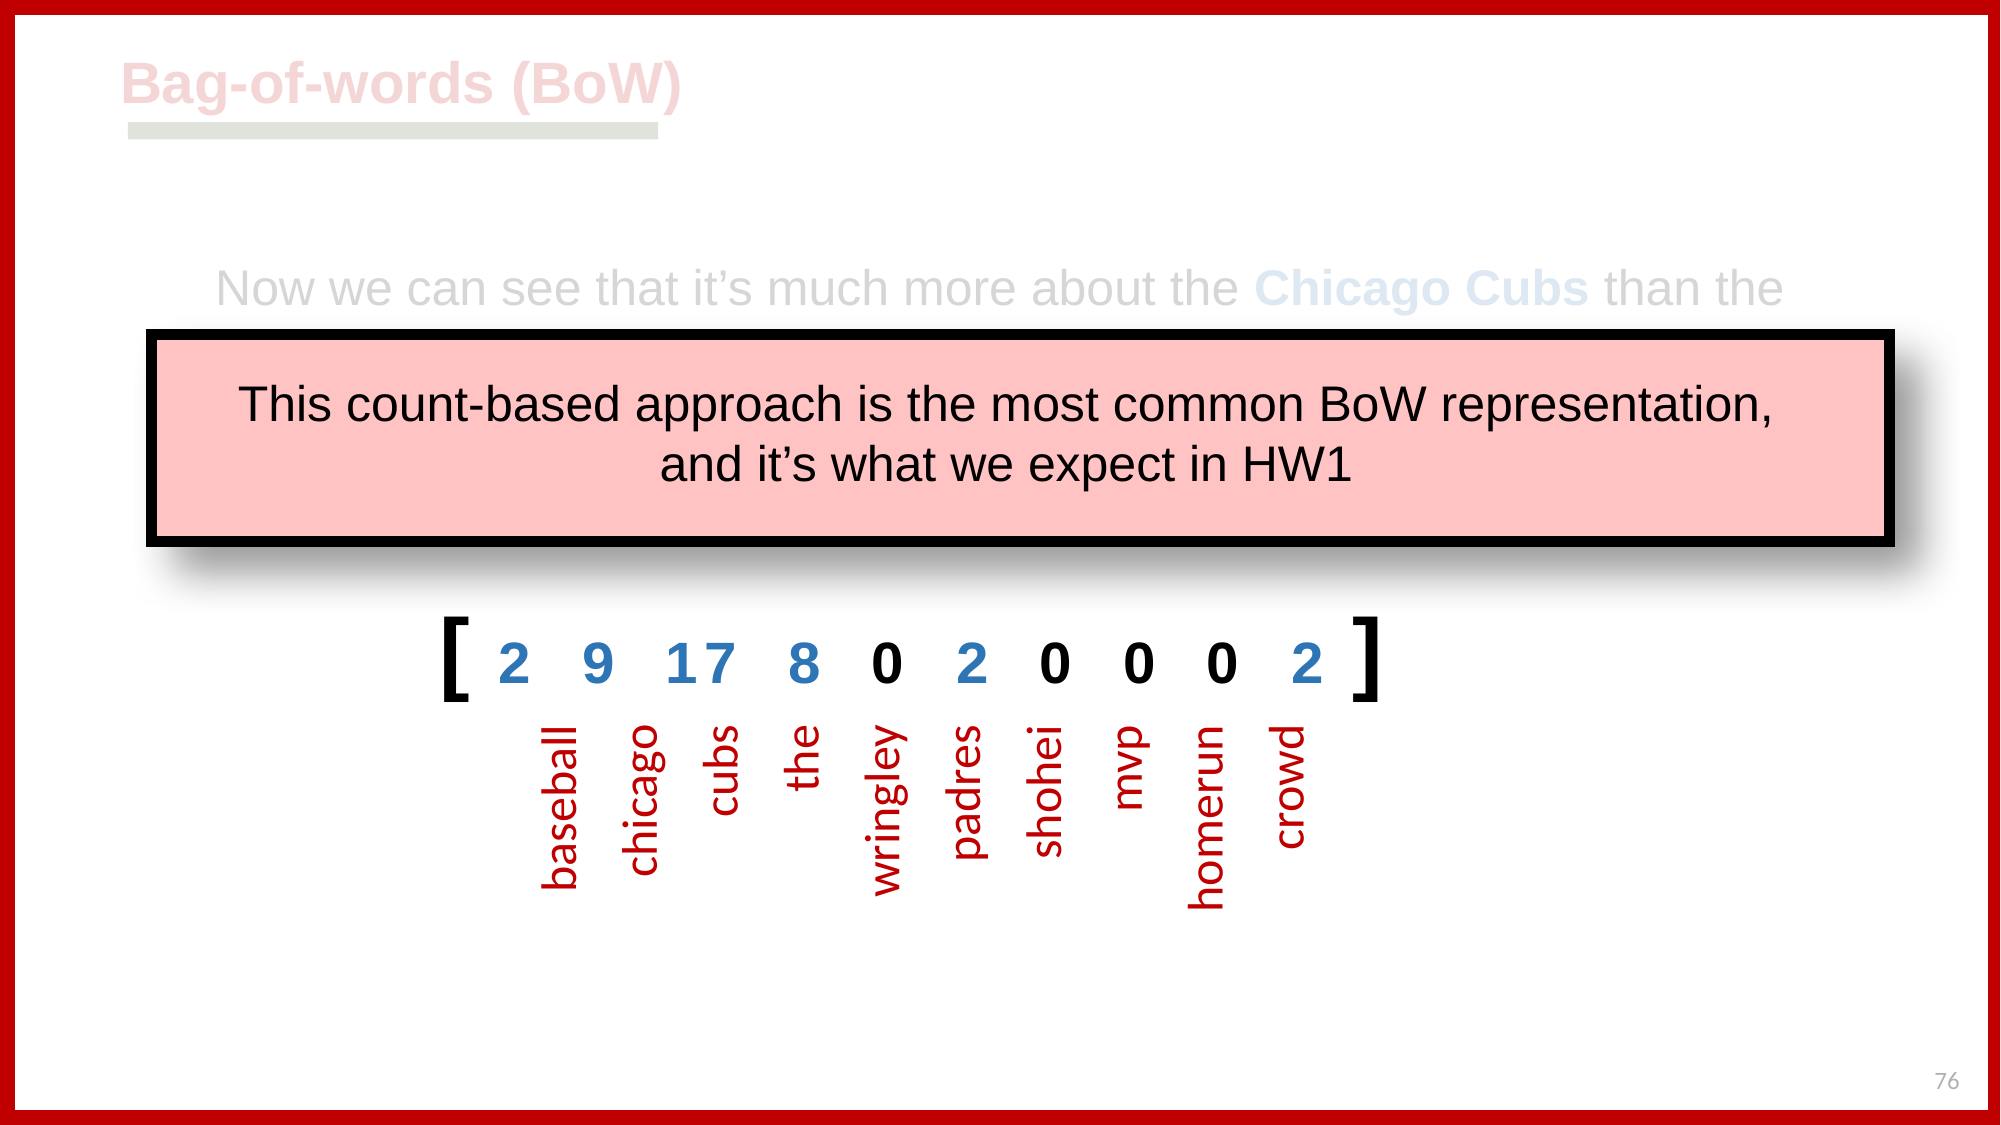

# Bag-of-words (BoW)

Now we can see that it’s much more about the Chicago Cubs than the Padres.

This count-based approach is the most common BoW representation, and it’s what we expect in HW1
baseball
chicago
cubs
the
wringley
padres
shohei
mvp
homerun
crowd

[ 2  9  17  8  0  2  0  0  0  2 ]
76